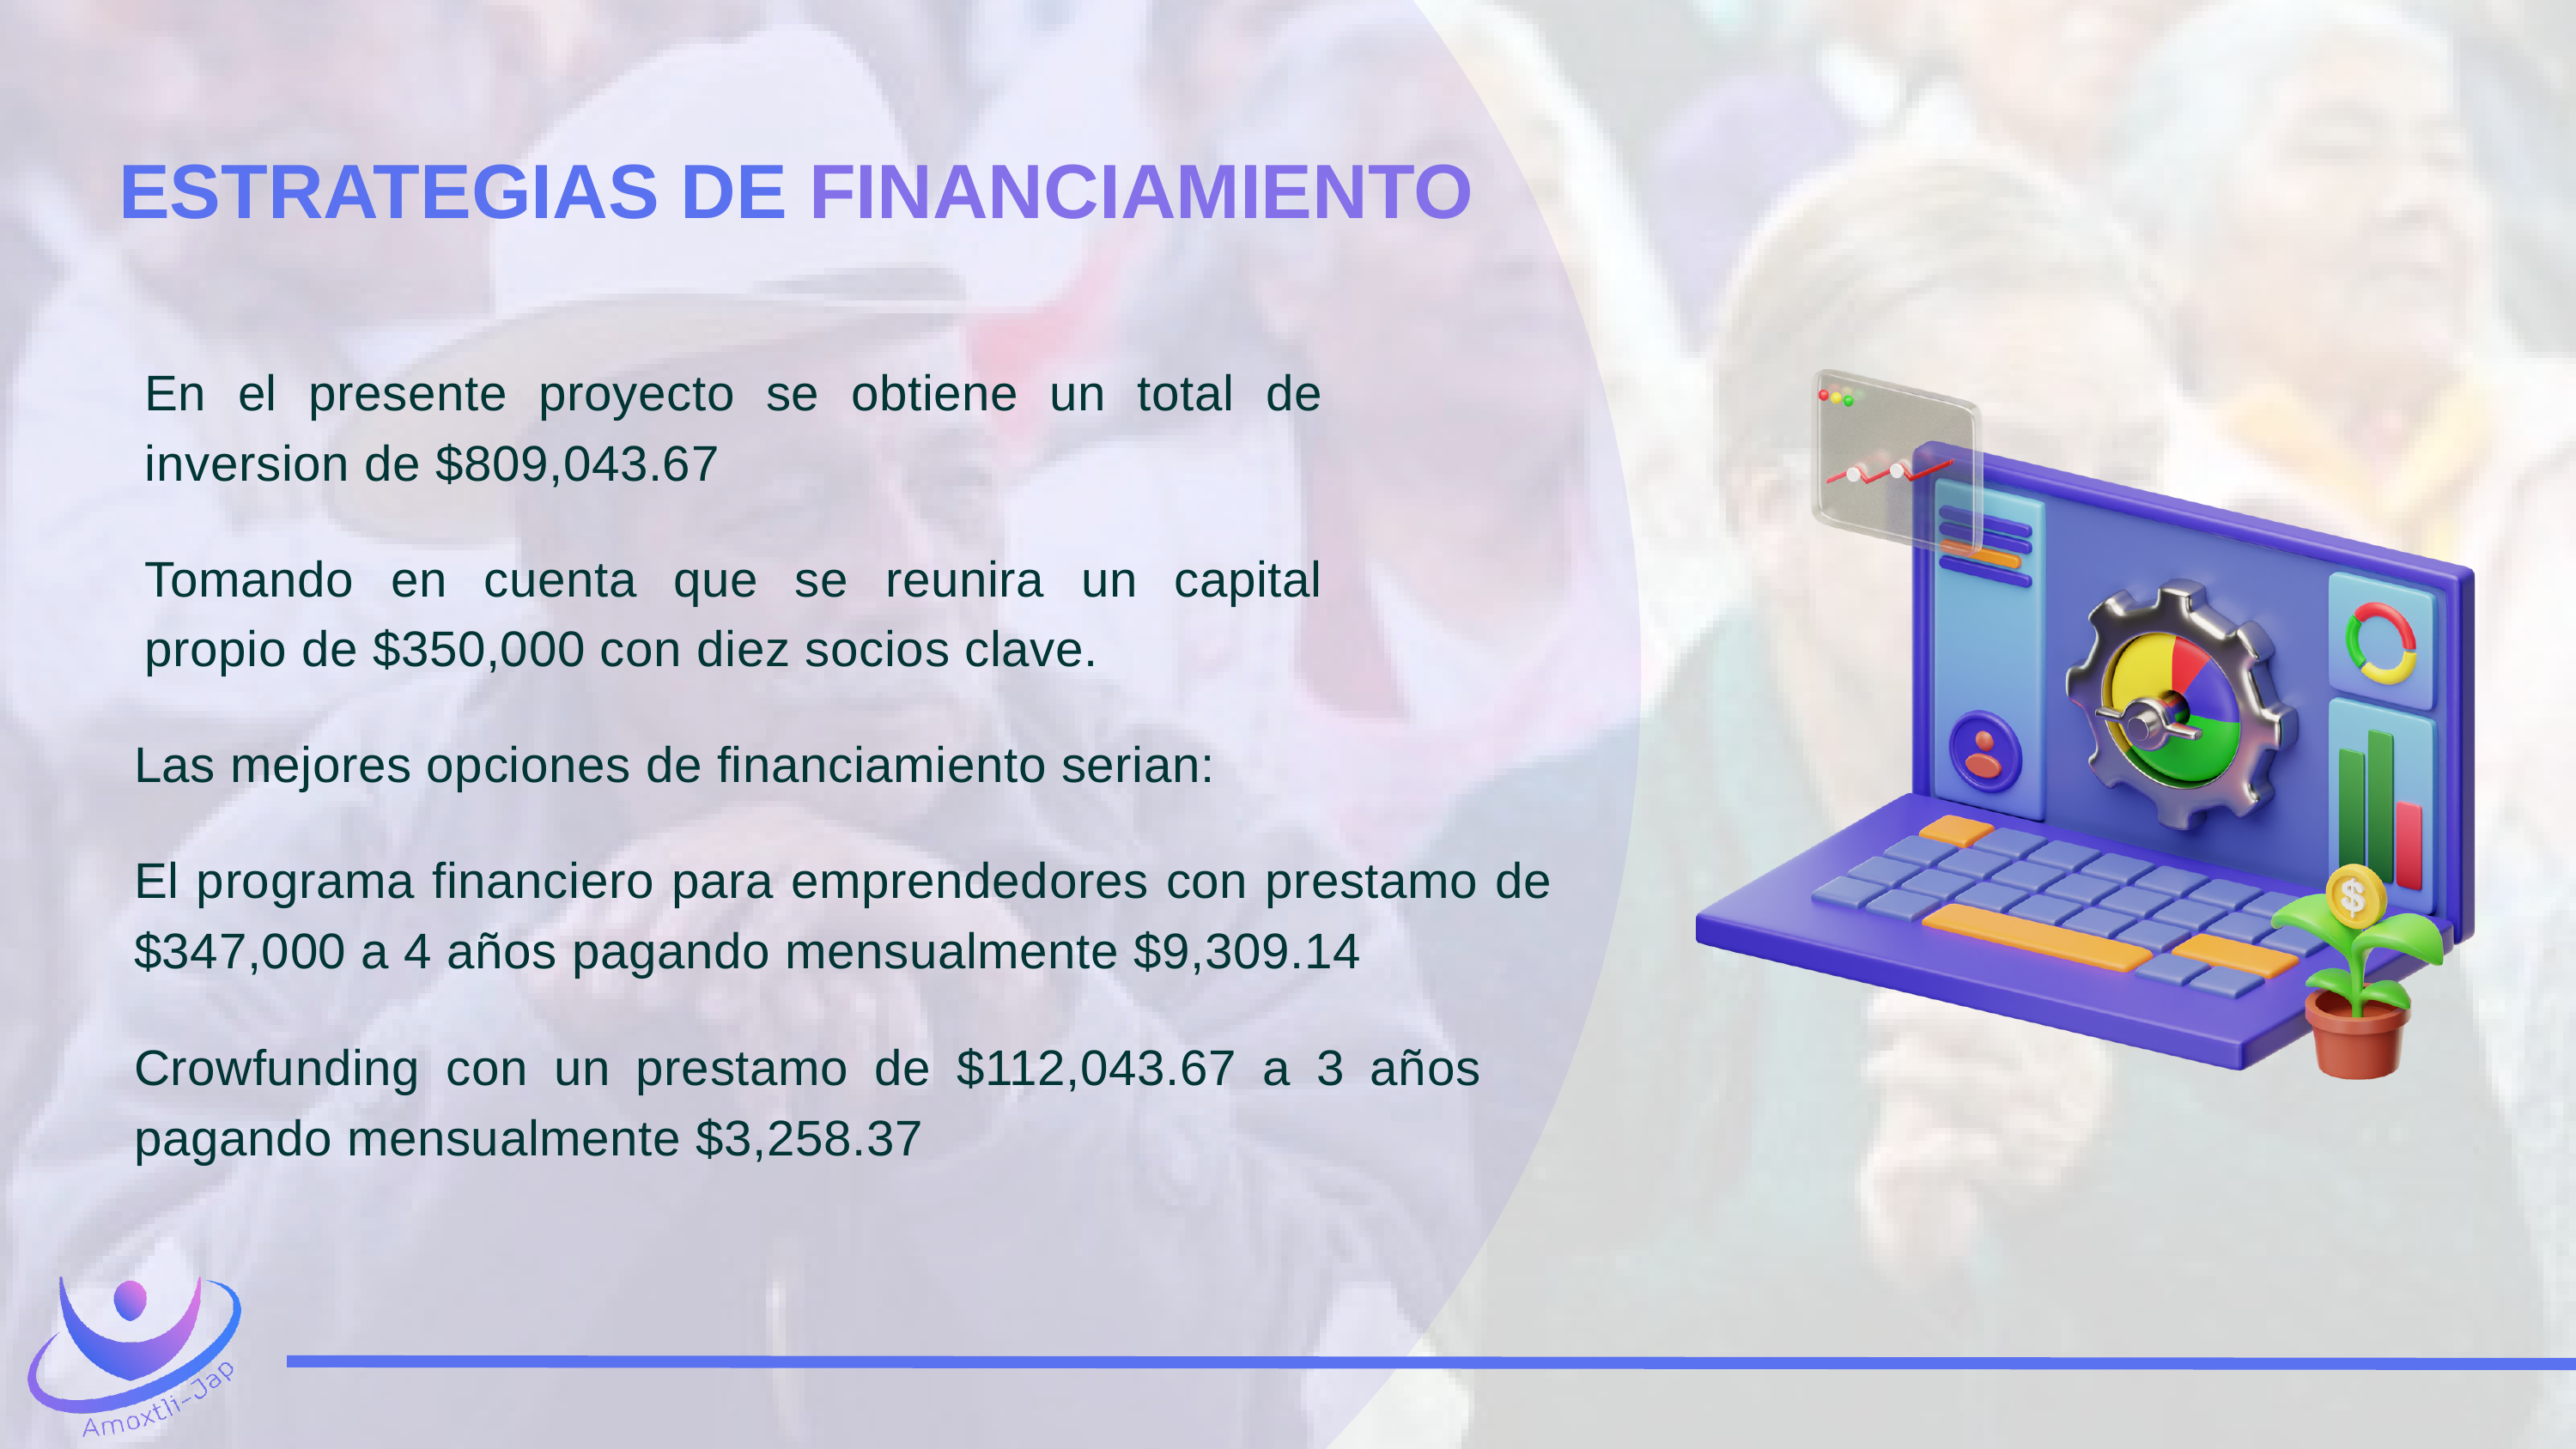

ESTRATEGIAS DE FINANCIAMIENTO
En el presente proyecto se obtiene un total de inversion de $809,043.67

Tomando en cuenta que se reunira un capital propio de $350,000 con diez socios clave.
Las mejores opciones de financiamiento serian:
El programa financiero para emprendedores con prestamo de $347,000 a 4 años pagando mensualmente $9,309.14
Crowfunding con un prestamo de $112,043.67 a 3 años pagando mensualmente $3,258.37